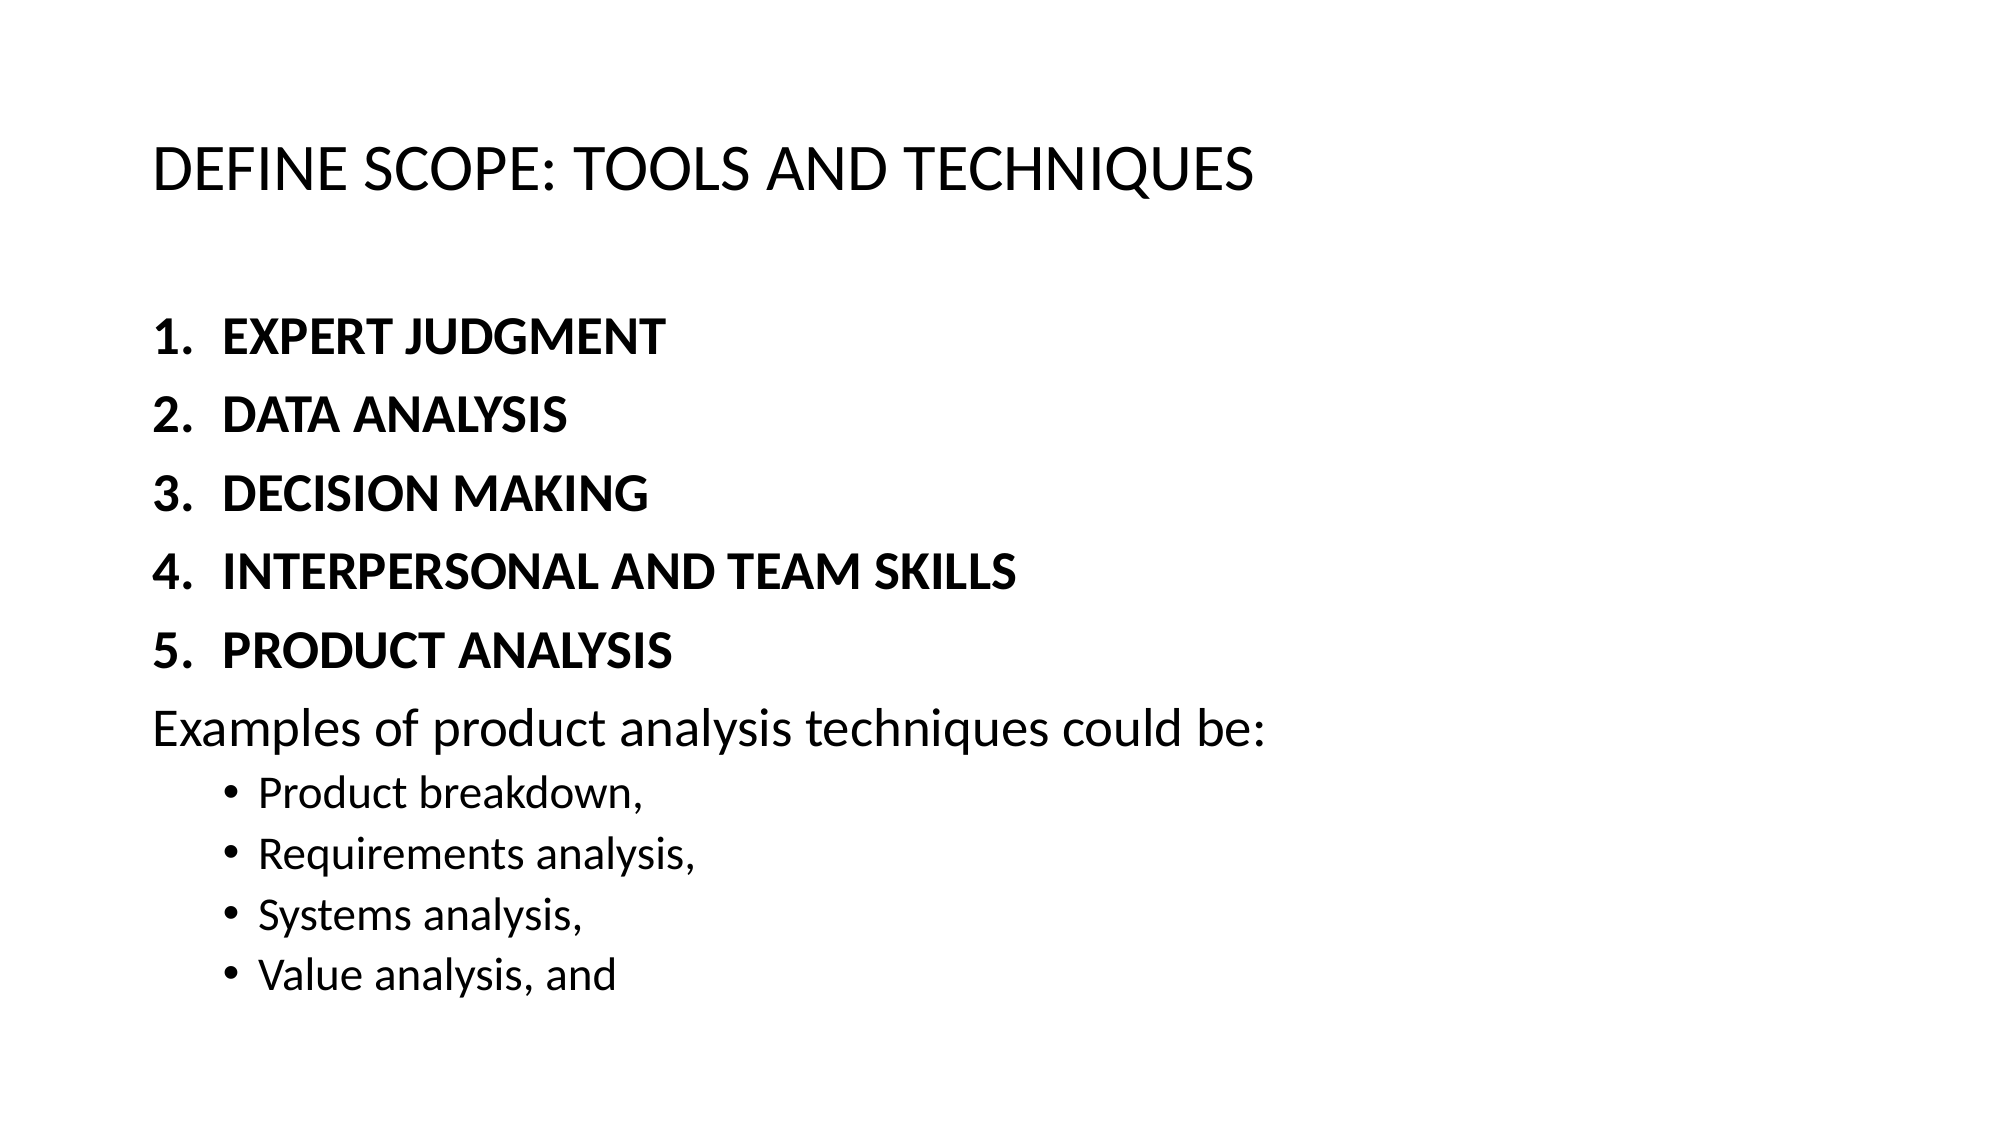

# DEFINE SCOPE: TOOLS AND TECHNIQUES
EXPERT JUDGMENT
DATA ANALYSIS
DECISION MAKING
INTERPERSONAL AND TEAM SKILLS
PRODUCT ANALYSIS
Examples of product analysis techniques could be:
Product breakdown,
Requirements analysis,
Systems analysis,
Value analysis, and

The PMI Registered Education Provider logo is a registered mark of the Project Management Institute, Inc.
This definition is taken from the Glossary of Project Management Institute, A Guide to the Project Management Body of Knowledge, (PMBOK® Guide) – Sixth Edition, Project Management Institute Inc., 2017.